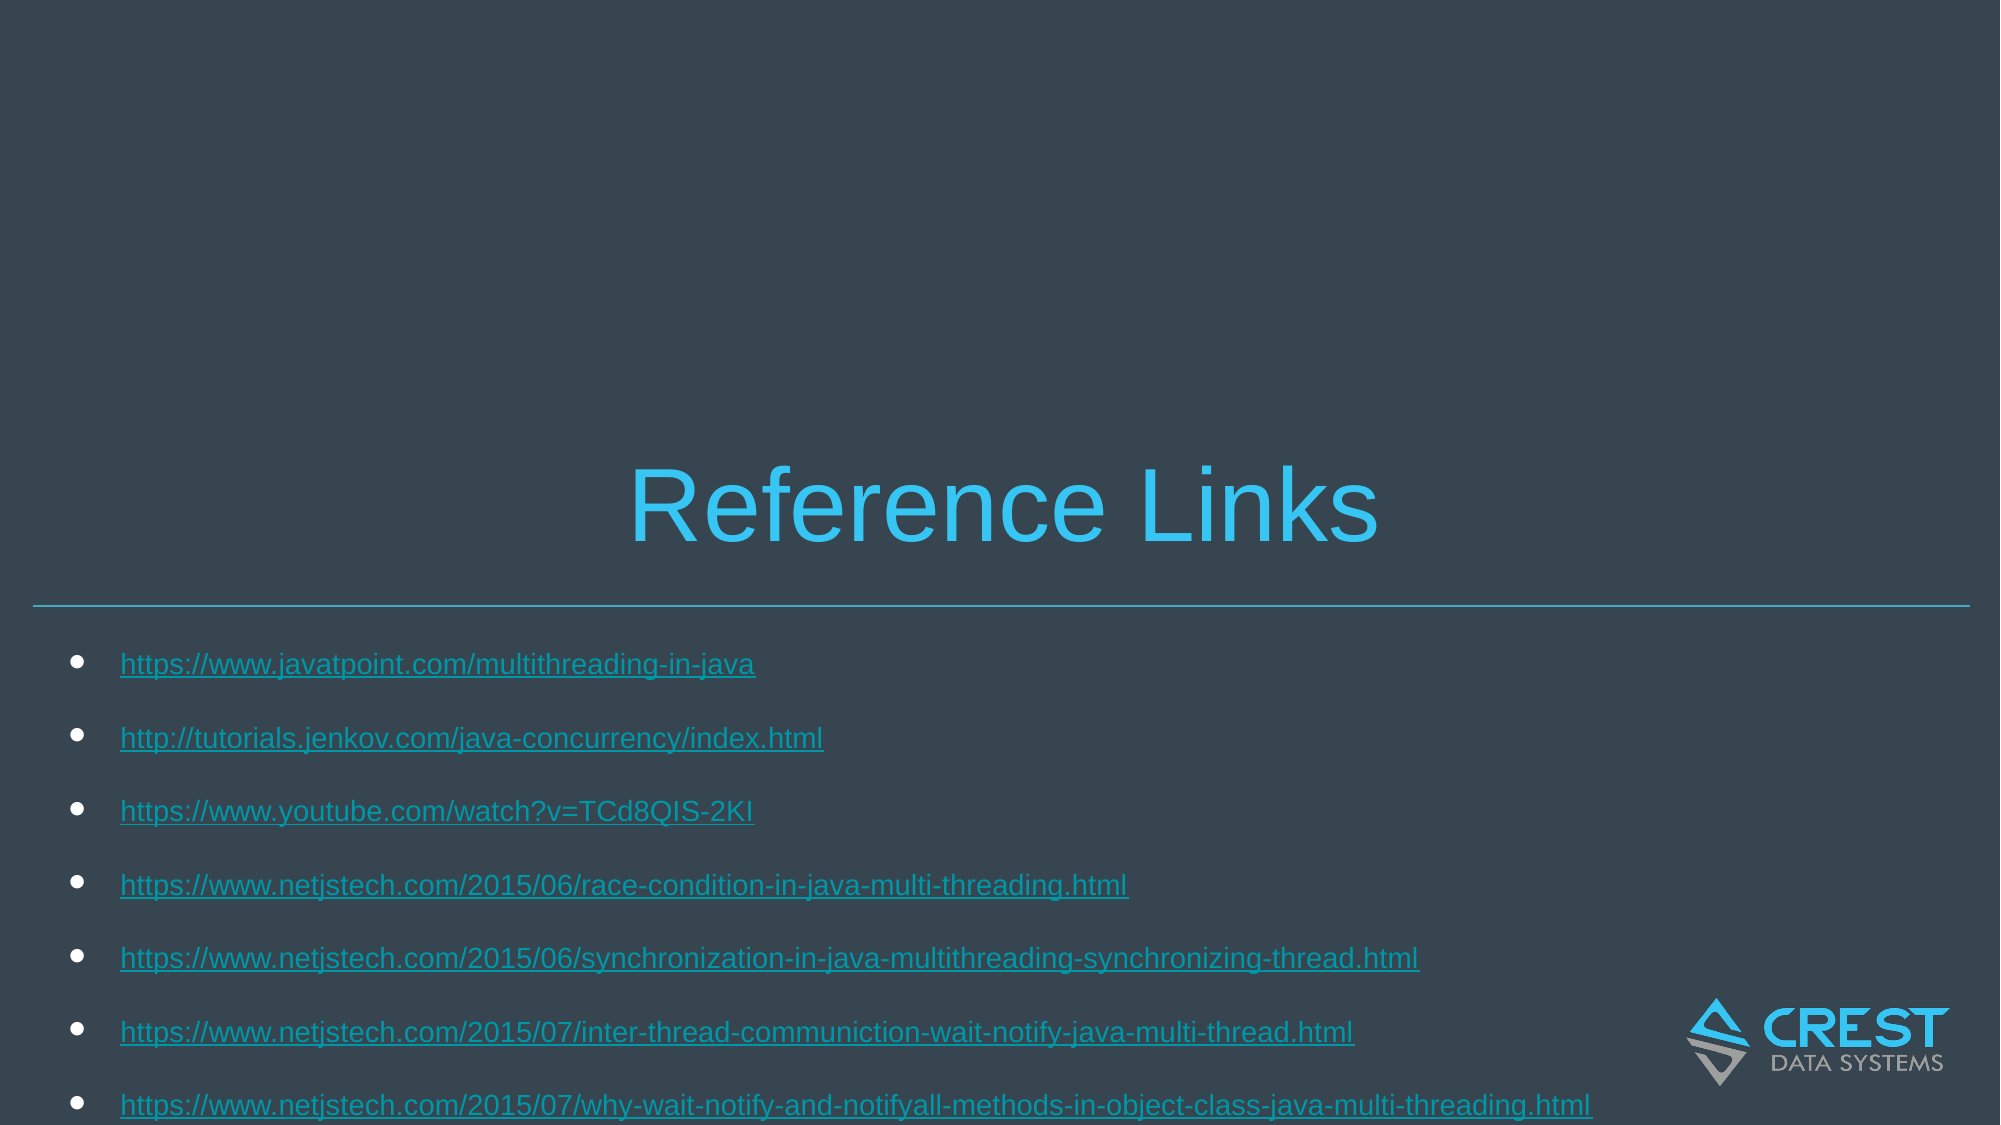

# Reference Links
https://www.javatpoint.com/multithreading-in-java
http://tutorials.jenkov.com/java-concurrency/index.html
https://www.youtube.com/watch?v=TCd8QIS-2KI
https://www.netjstech.com/2015/06/race-condition-in-java-multi-threading.html
https://www.netjstech.com/2015/06/synchronization-in-java-multithreading-synchronizing-thread.html
https://www.netjstech.com/2015/07/inter-thread-communiction-wait-notify-java-multi-thread.html
https://www.netjstech.com/2015/07/why-wait-notify-and-notifyall-methods-in-object-class-java-multi-threading.html
https://www.netjstech.com/2015/06/isalive-and-join-method-in-java-multi.html